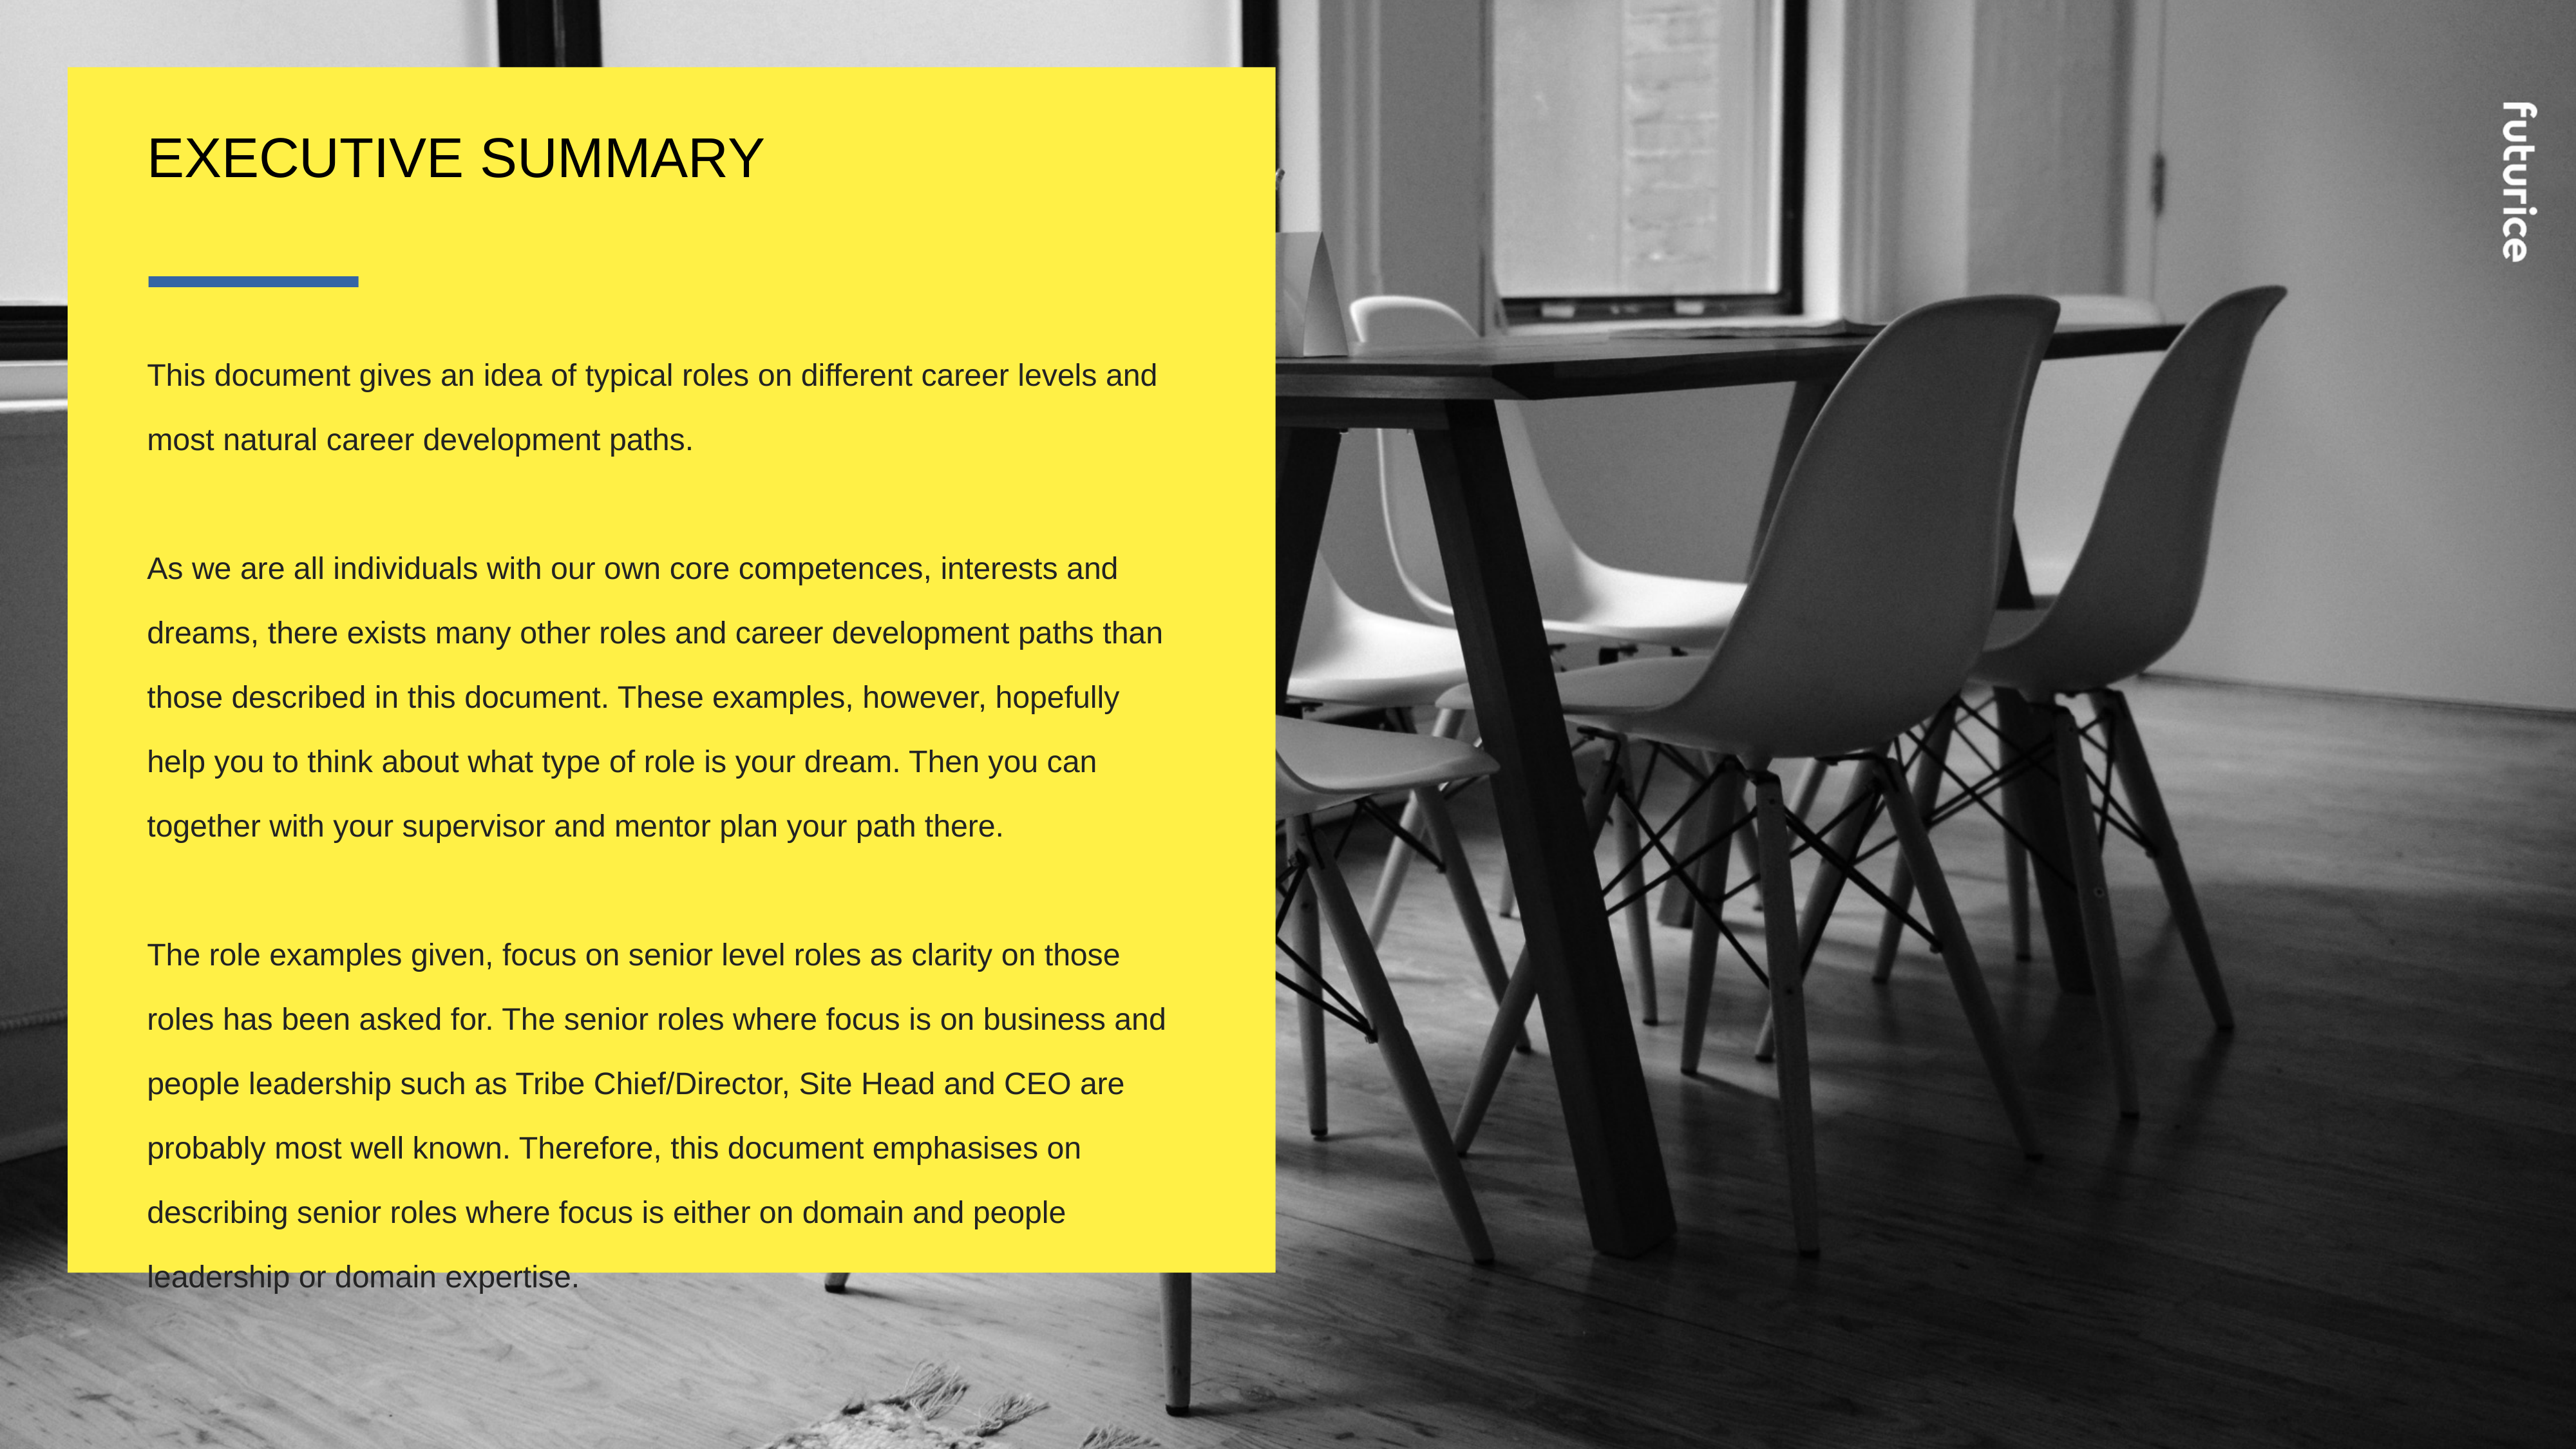

EXECUTIVE SUMMARY

This document gives an idea of typical roles on different career levels and most natural career development paths.

As we are all individuals with our own core competences, interests and dreams, there exists many other roles and career development paths than those described in this document. These examples, however, hopefully help you to think about what type of role is your dream. Then you can together with your supervisor and mentor plan your path there.

The role examples given, focus on senior level roles as clarity on those roles has been asked for. The senior roles where focus is on business and people leadership such as Tribe Chief/Director, Site Head and CEO are probably most well known. Therefore, this document emphasises on describing senior roles where focus is either on domain and people leadership or domain expertise.